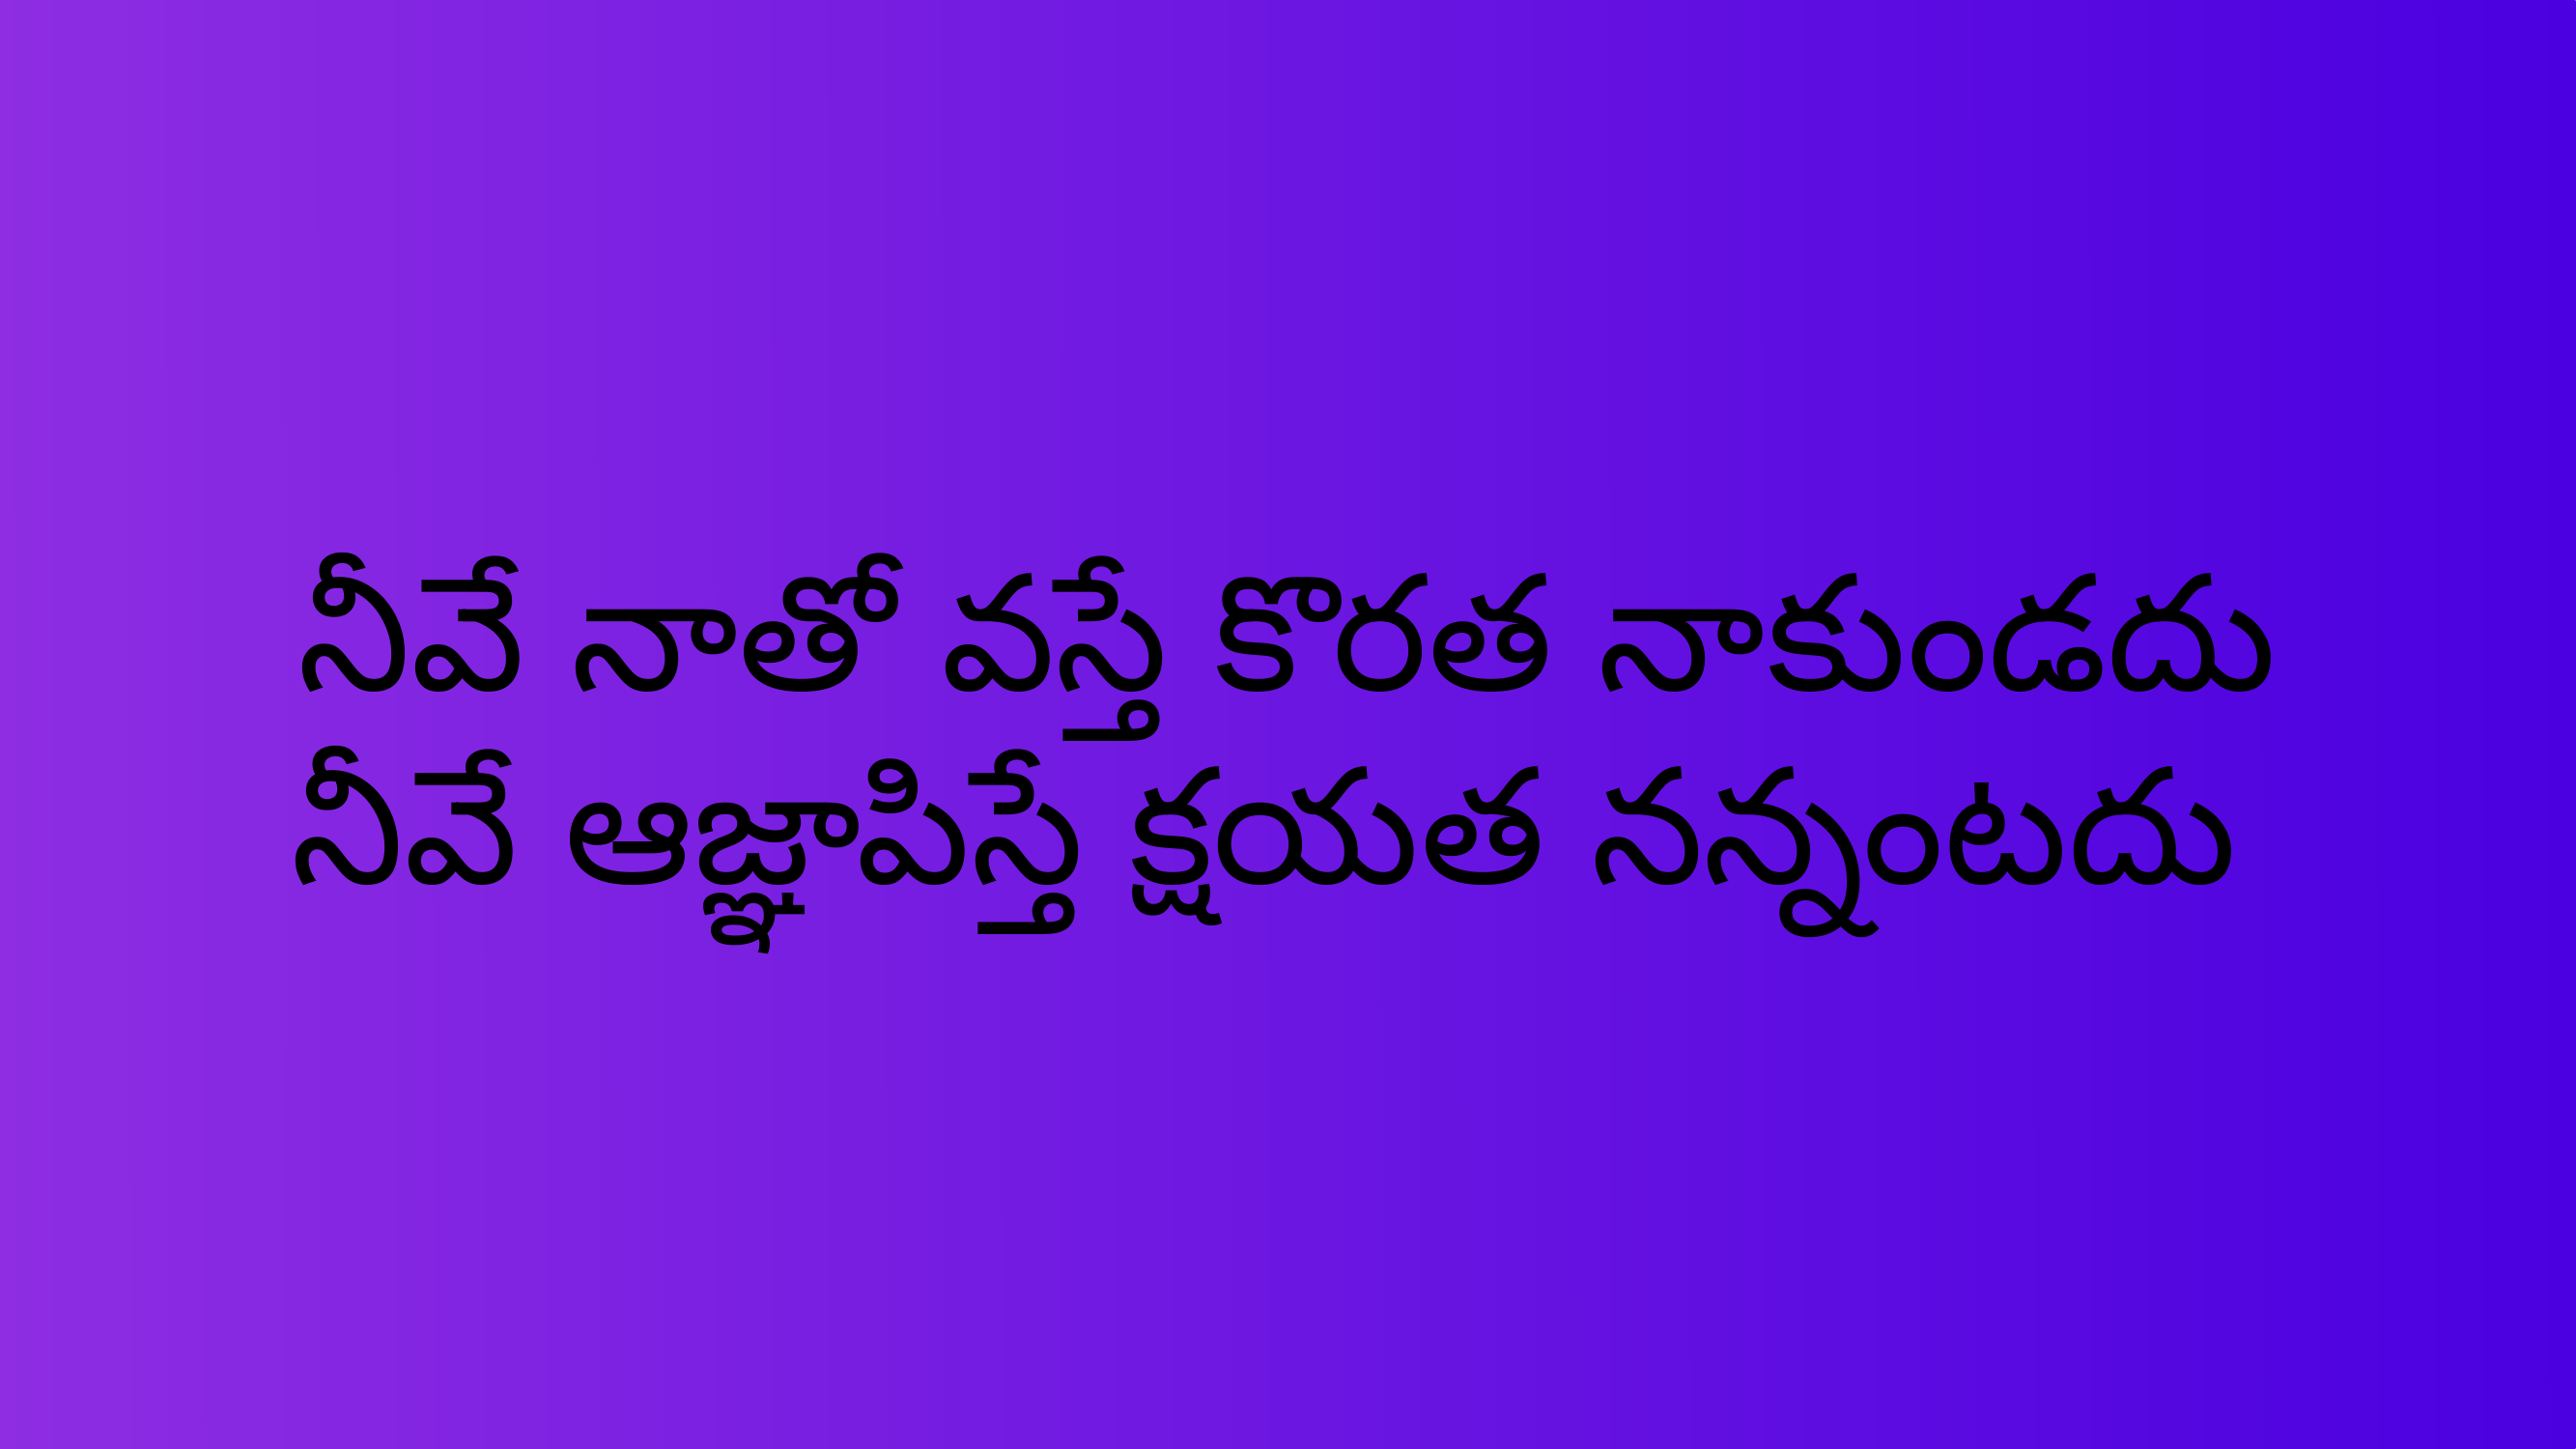

నీవే నాతో వస్తే కొరత నాకుండదు
నీవే ఆజ్ఞాపిస్తే క్షయత నన్నంటదు